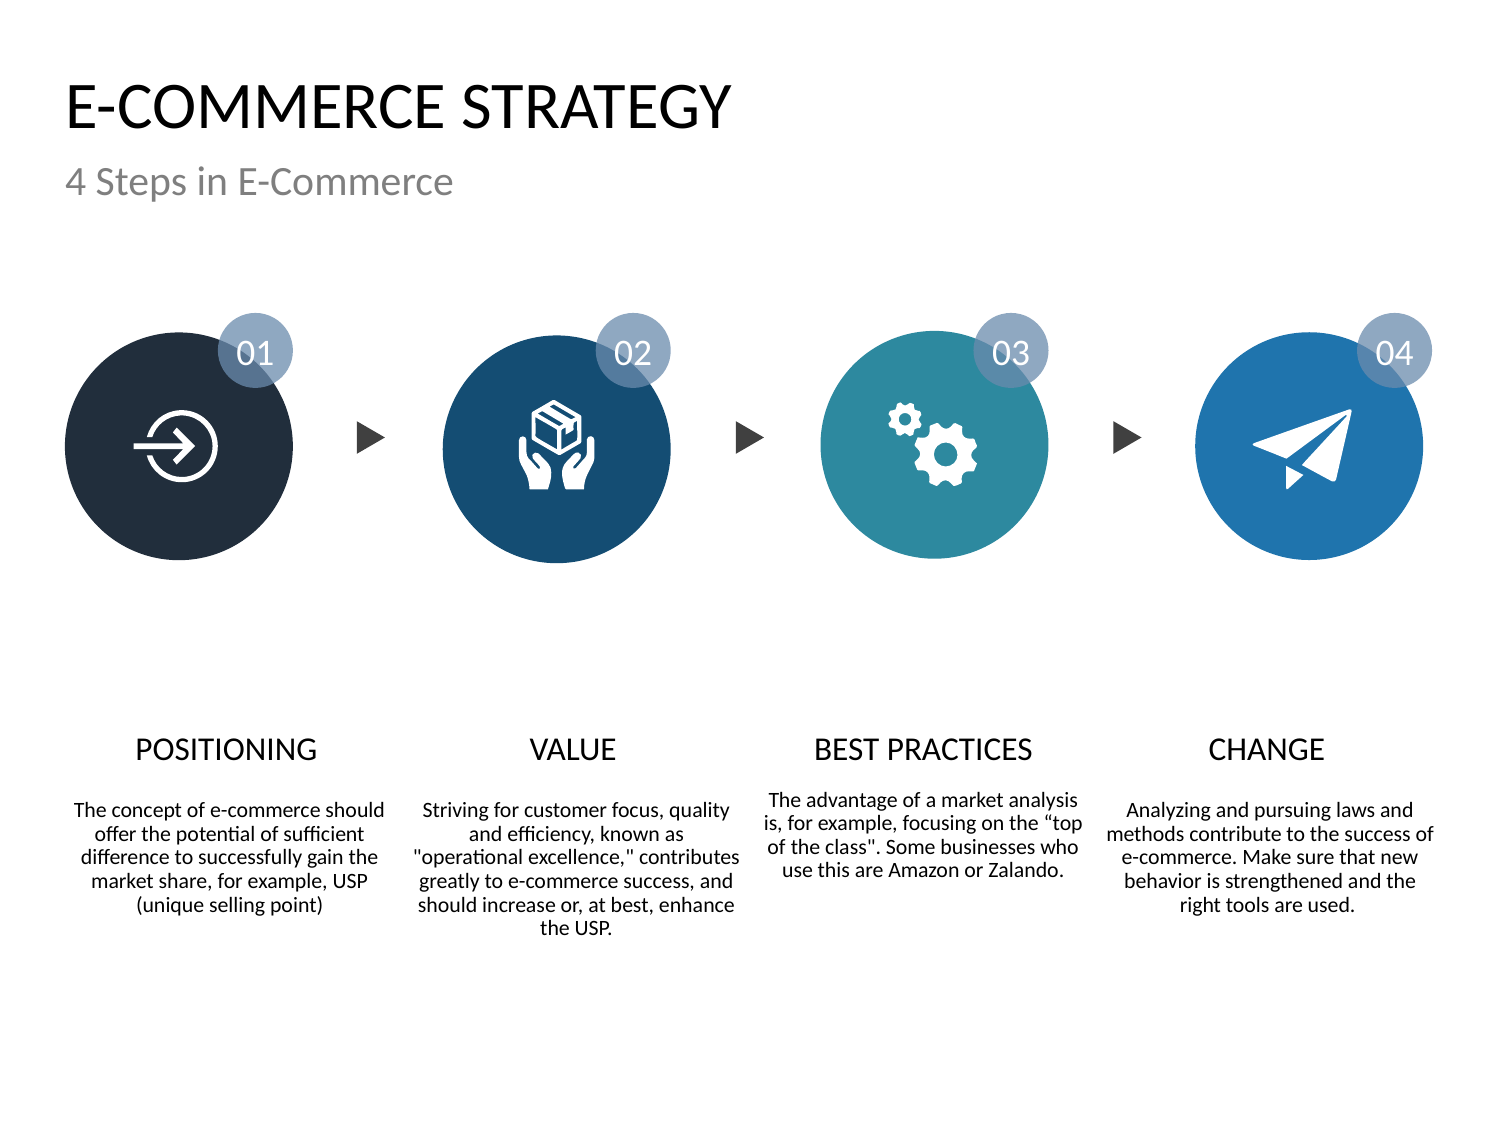

# E-COMMERCE STRATEGY
4 Steps in E-Commerce
01

02

03

04

POSITIONING
The concept of e-commerce should offer the potential of sufficient difference to successfully gain the market share, for example, USP (unique selling point)
VALUE
Striving for customer focus, quality and efficiency, known as "operational excellence," contributes greatly to e-commerce success, and should increase or, at best, enhance the USP.
BEST PRACTICES
The advantage of a market analysis is, for example, focusing on the “top of the class". Some businesses who use this are Amazon or Zalando.
CHANGE
Analyzing and pursuing laws and methods contribute to the success of e-commerce. Make sure that new behavior is strengthened and the right tools are used.